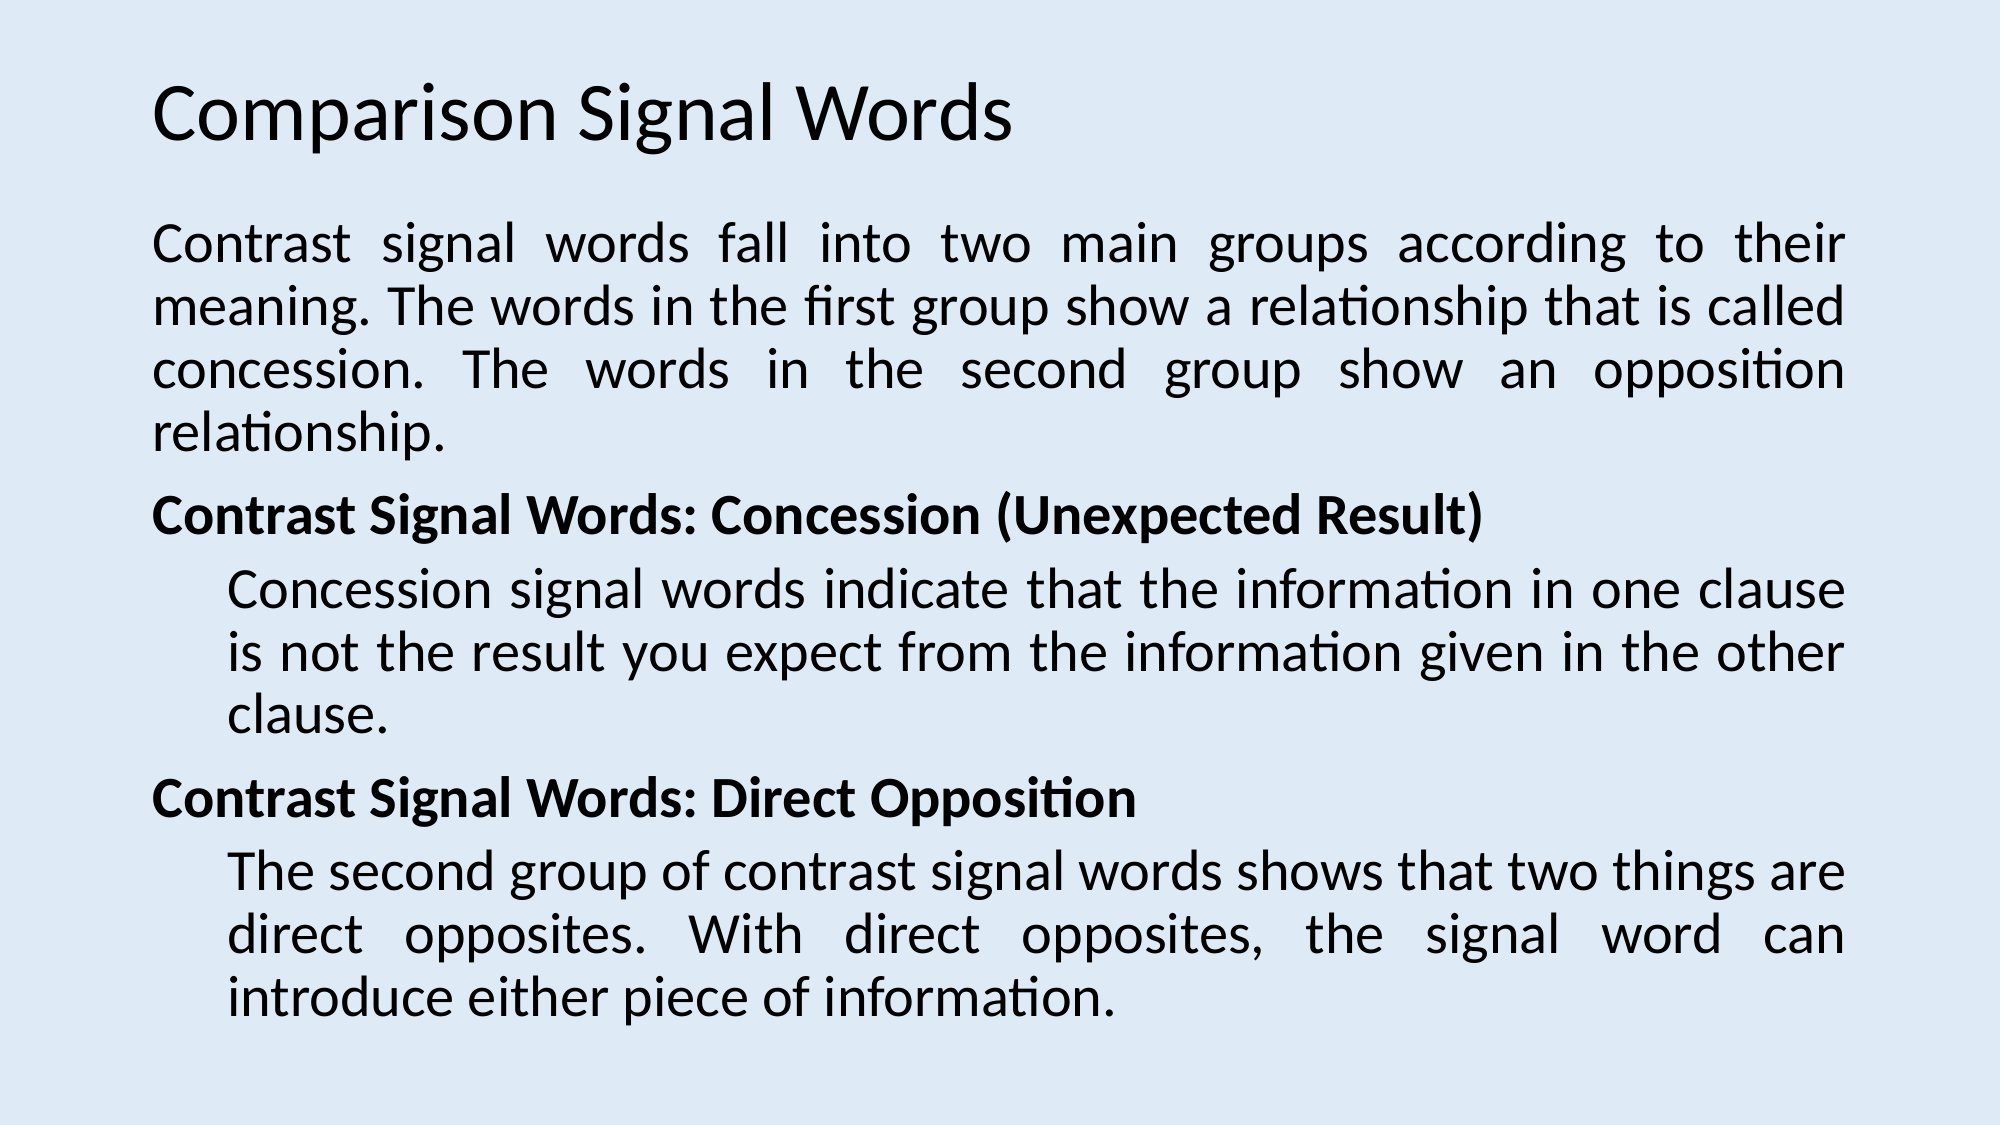

# Comparison Signal Words
Contrast signal words fall into two main groups according to their meaning. The words in the first group show a relationship that is called concession. The words in the second group show an opposition relationship.
Contrast Signal Words: Concession (Unexpected Result)
Concession signal words indicate that the information in one clause is not the result you expect from the information given in the other clause.
Contrast Signal Words: Direct Opposition
The second group of contrast signal words shows that two things are direct opposites. With direct opposites, the signal word can introduce either piece of information.